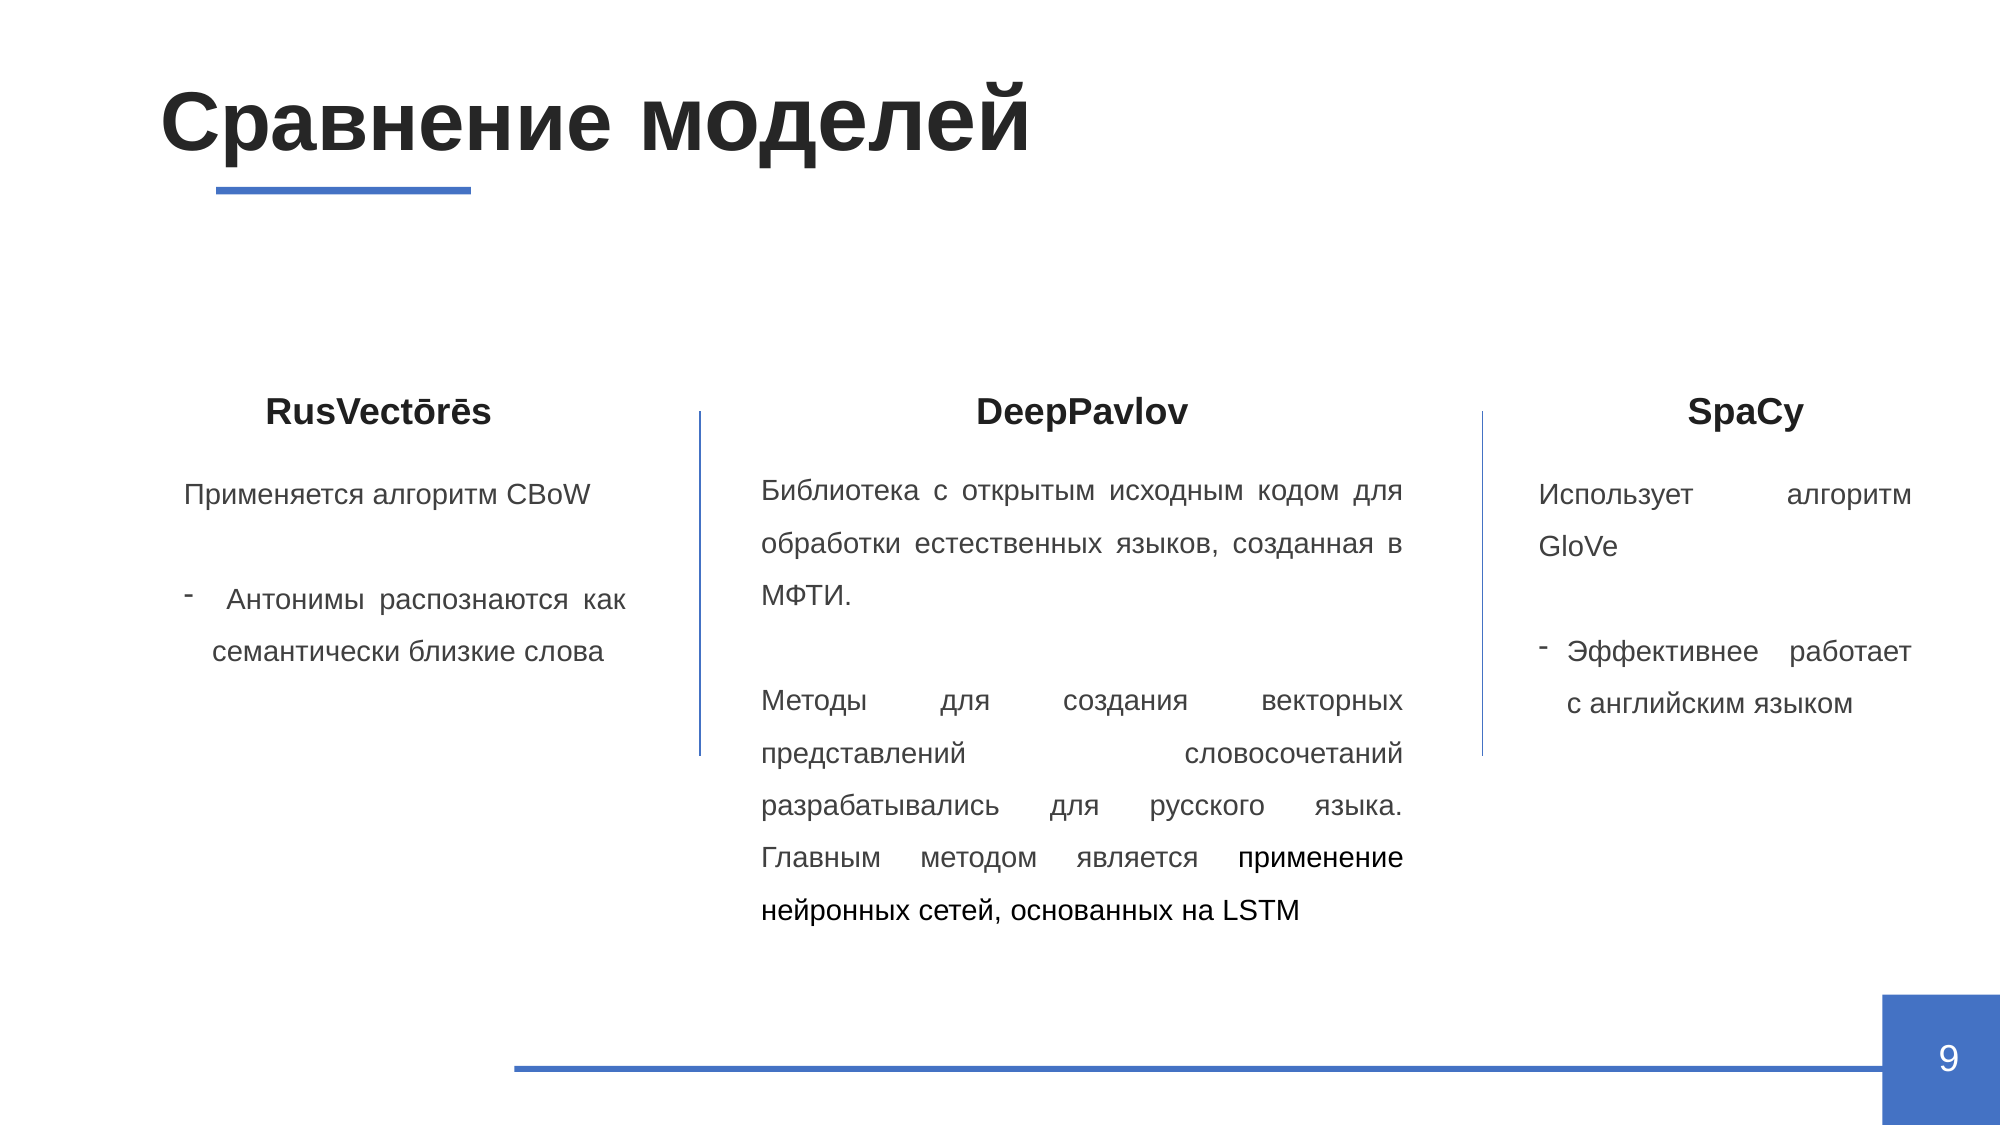

Сравнение моделей

SpaCy
DeepPavlov
RusVectōrēs
Библиотека с открытым исходным кодом для обработки естественных языков, созданная в МФТИ.

Методы для создания векторных представлений словосочетаний разрабатывались для русского языка. Главным методом является применение нейронных сетей, основанных на LSTM
Применяется алгоритм CBoW

 Антонимы распознаются как семантически близкие слова

Использует алгоритм GloVe

Эффективнее работает с английским языком

9